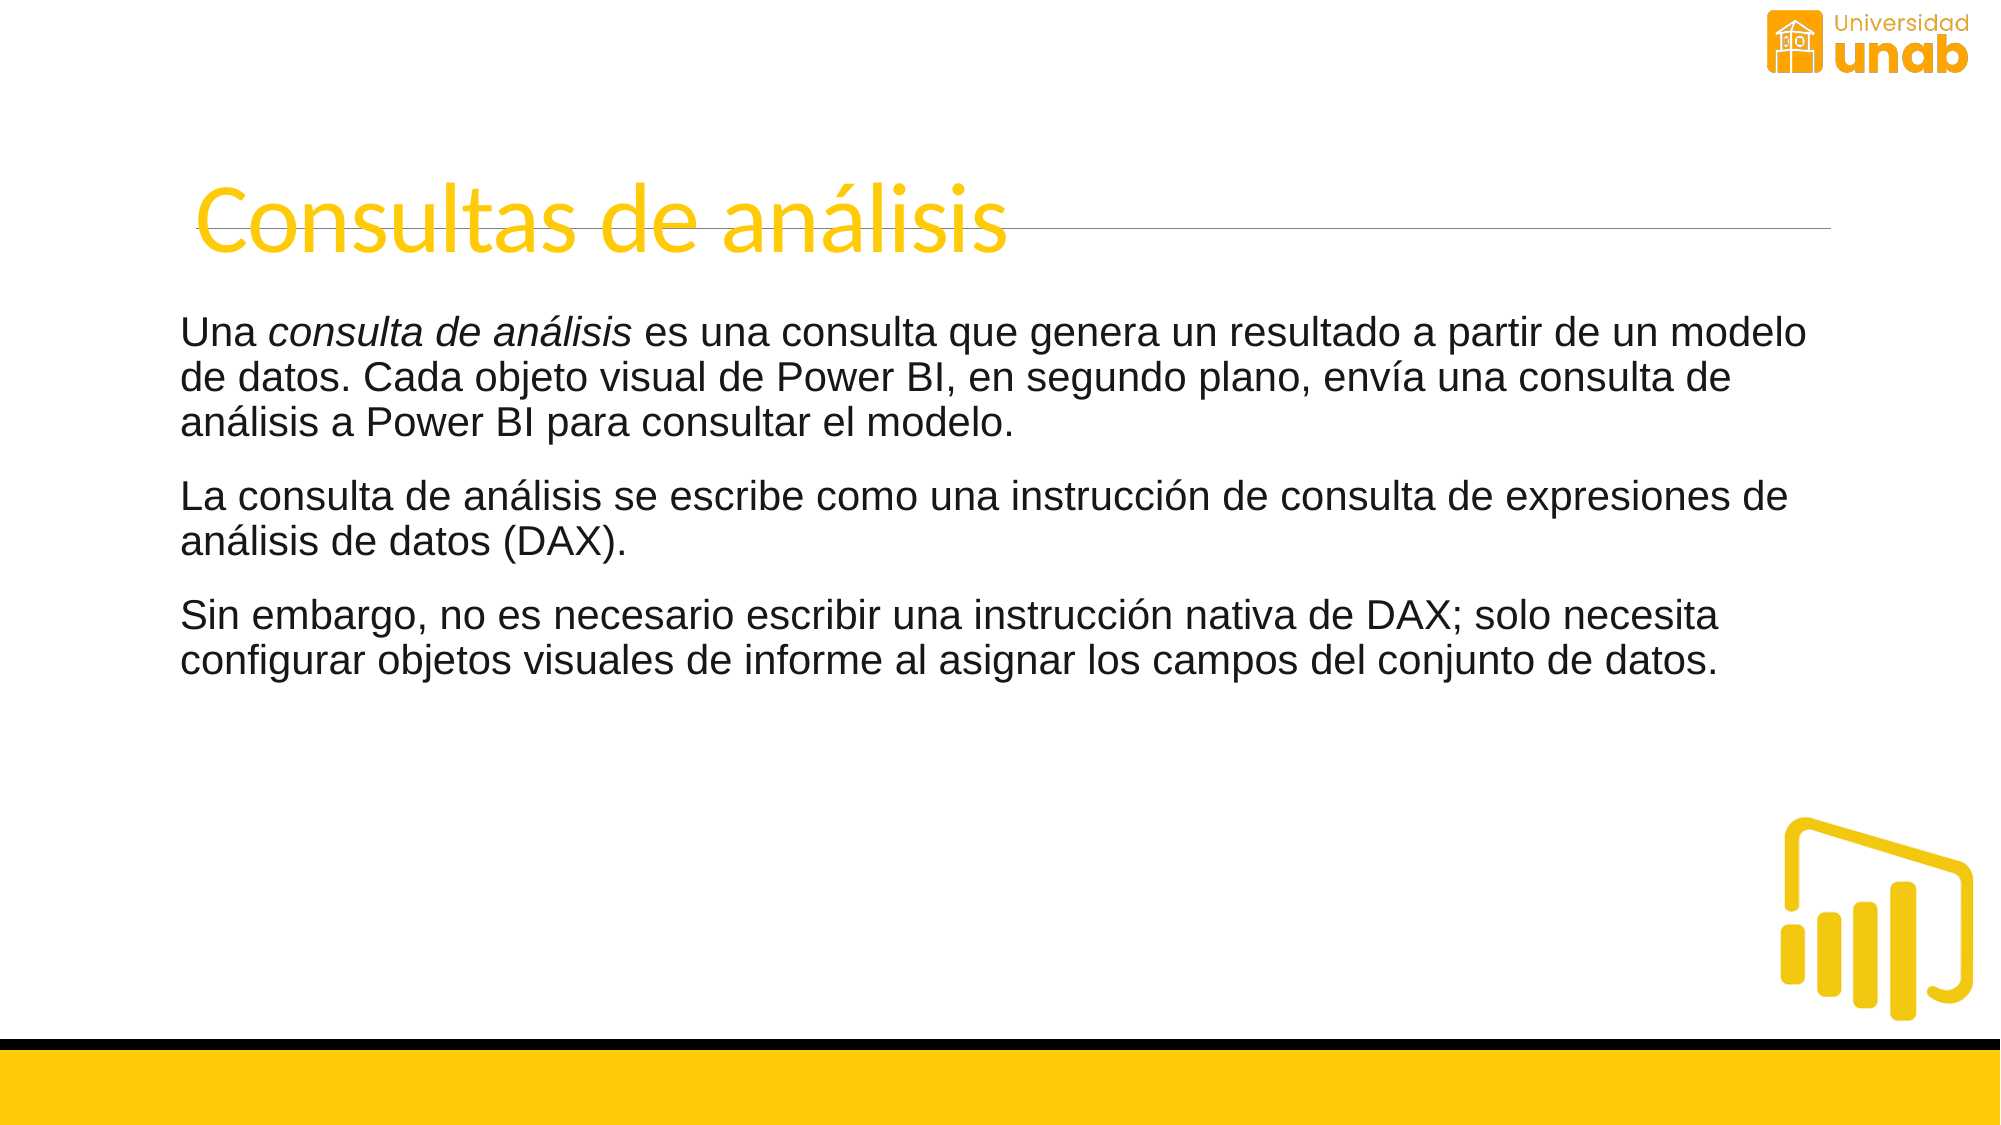

# Consultas de análisis
Una consulta de análisis es una consulta que genera un resultado a partir de un modelo de datos. Cada objeto visual de Power BI, en segundo plano, envía una consulta de análisis a Power BI para consultar el modelo.
La consulta de análisis se escribe como una instrucción de consulta de expresiones de análisis de datos (DAX).
Sin embargo, no es necesario escribir una instrucción nativa de DAX; solo necesita configurar objetos visuales de informe al asignar los campos del conjunto de datos.